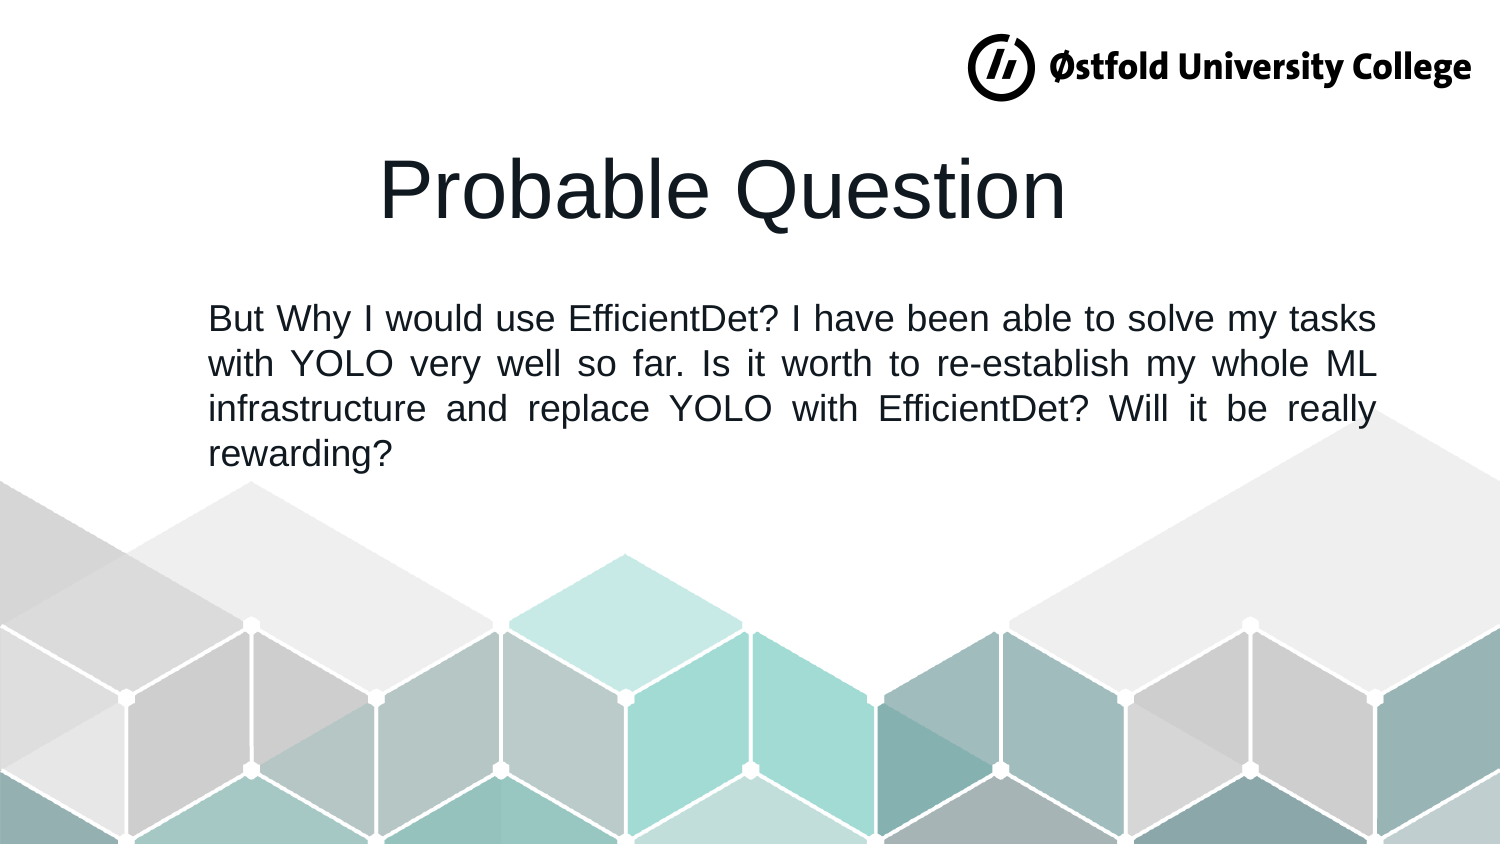

# Probable Question

But Why I would use EfficientDet? I have been able to solve my tasks with YOLO very well so far. Is it worth to re-establish my whole ML infrastructure and replace YOLO with EfficientDet? Will it be really rewarding?